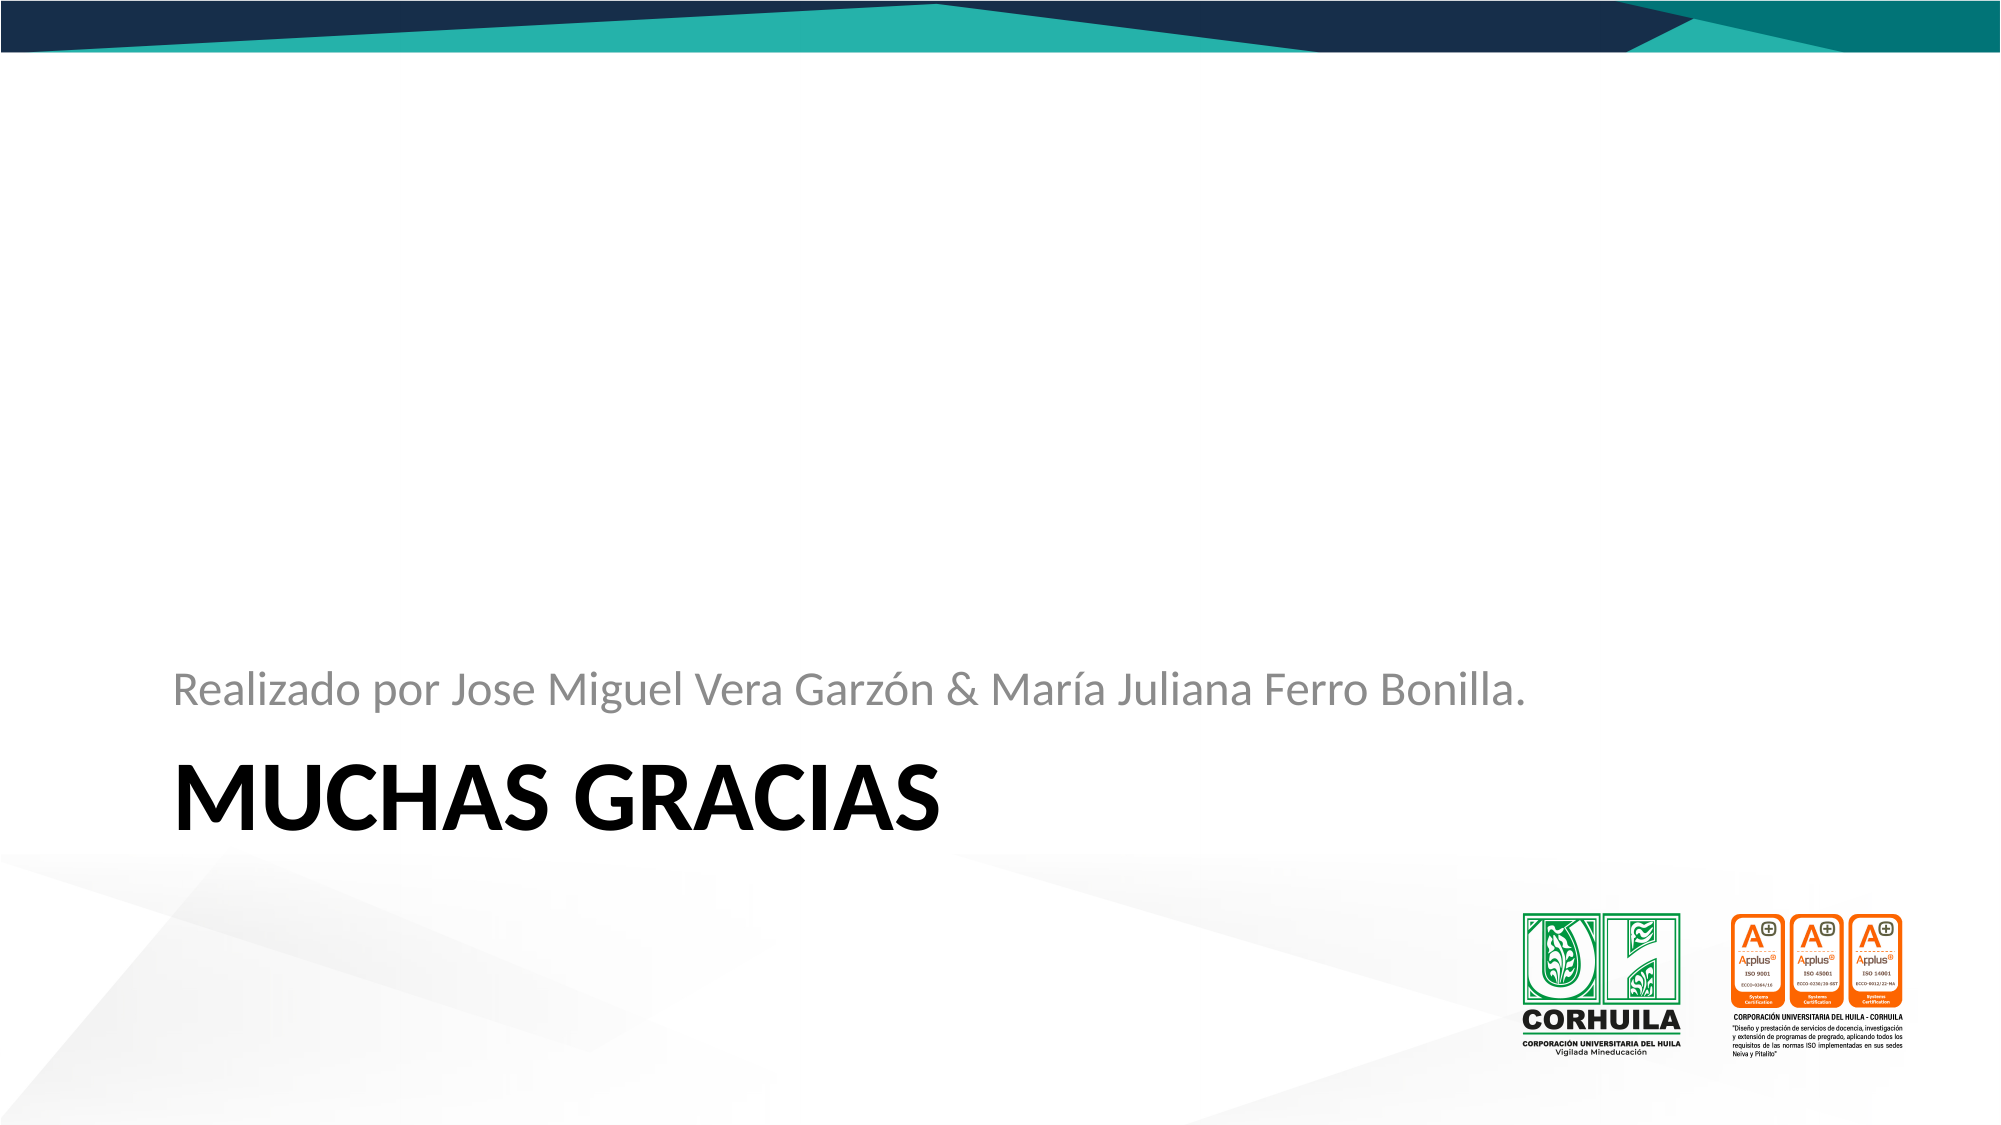

Realizado por Jose Miguel Vera Garzón & María Juliana Ferro Bonilla.
# Muchas Gracias